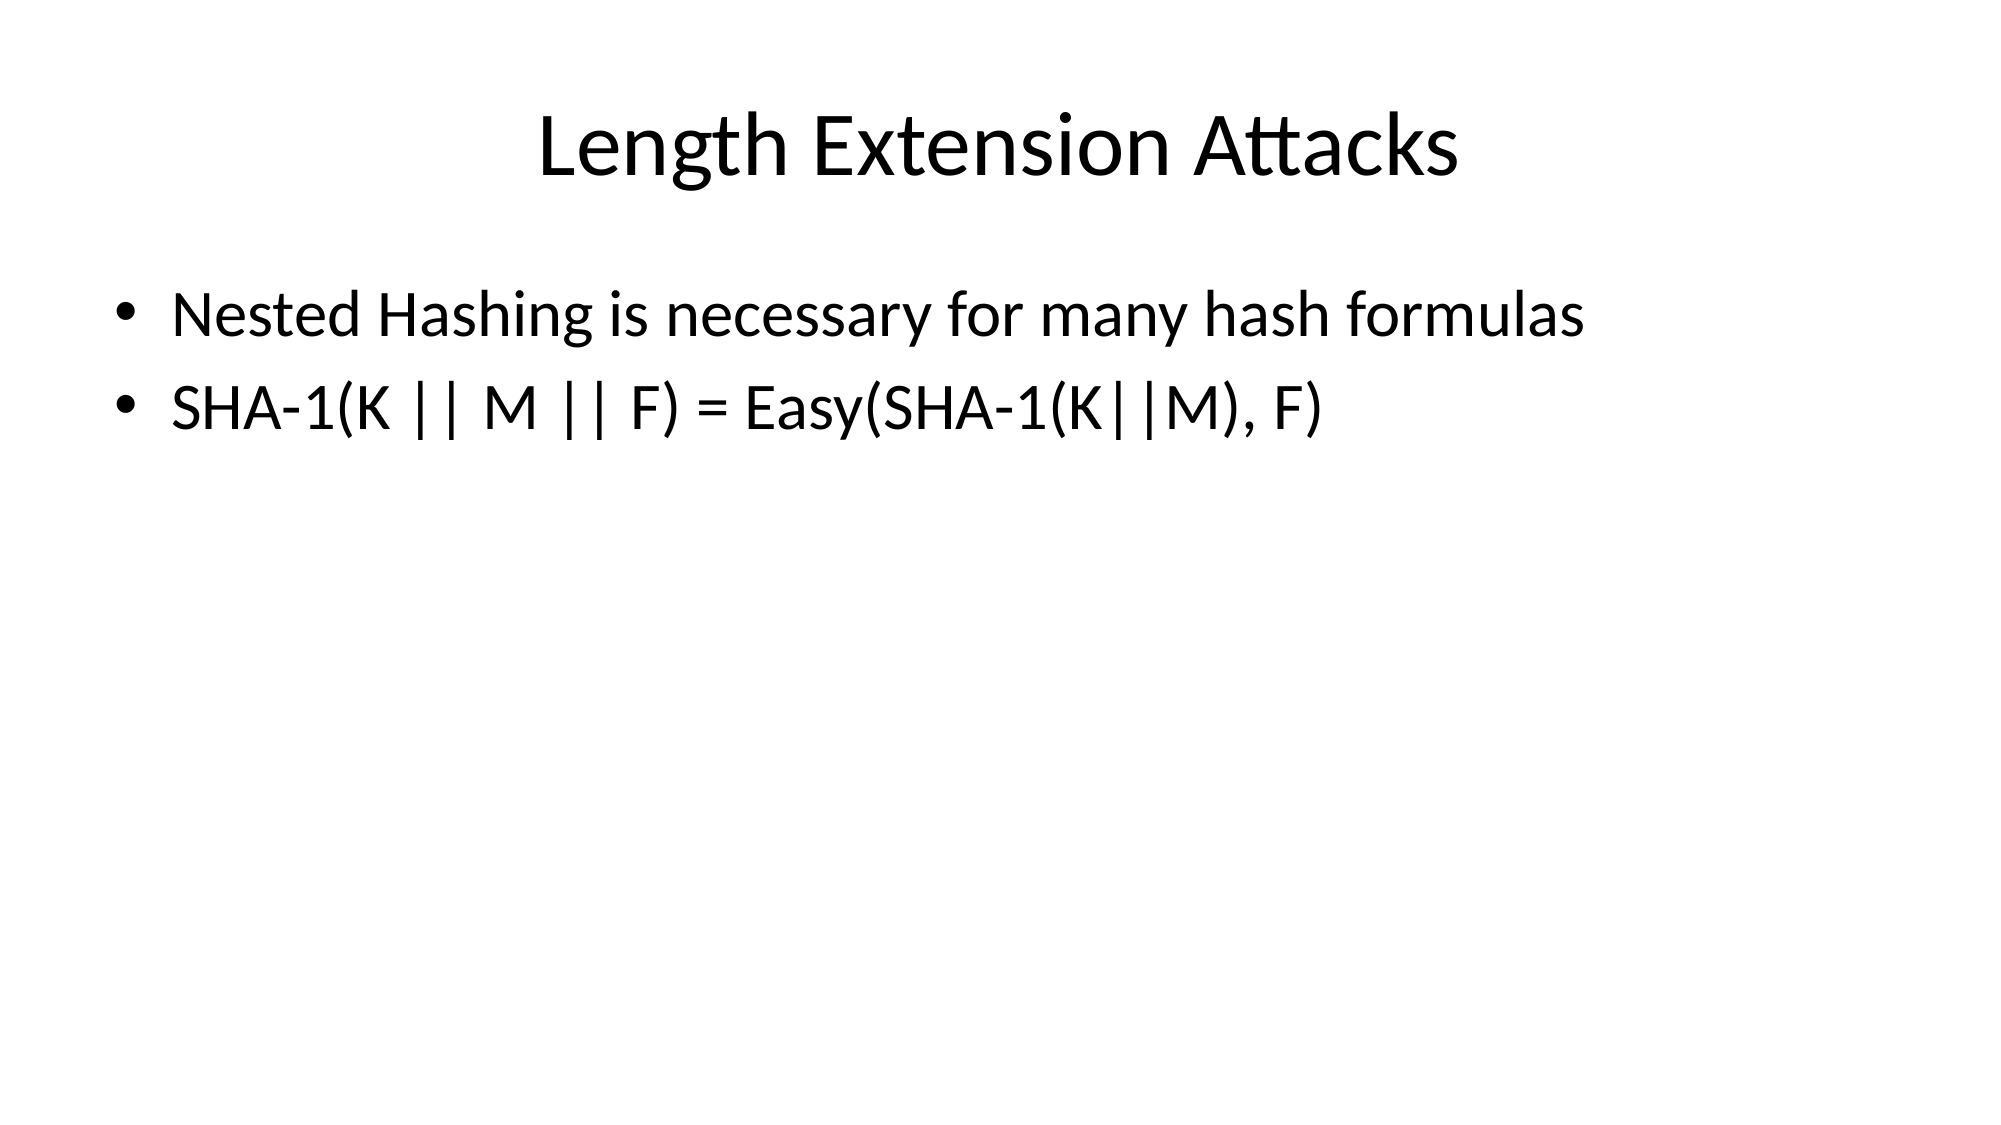

# Length Extension Attacks
Nested Hashing is necessary for many hash formulas
SHA-1(K || M || F) = Easy(SHA-1(K||M), F)